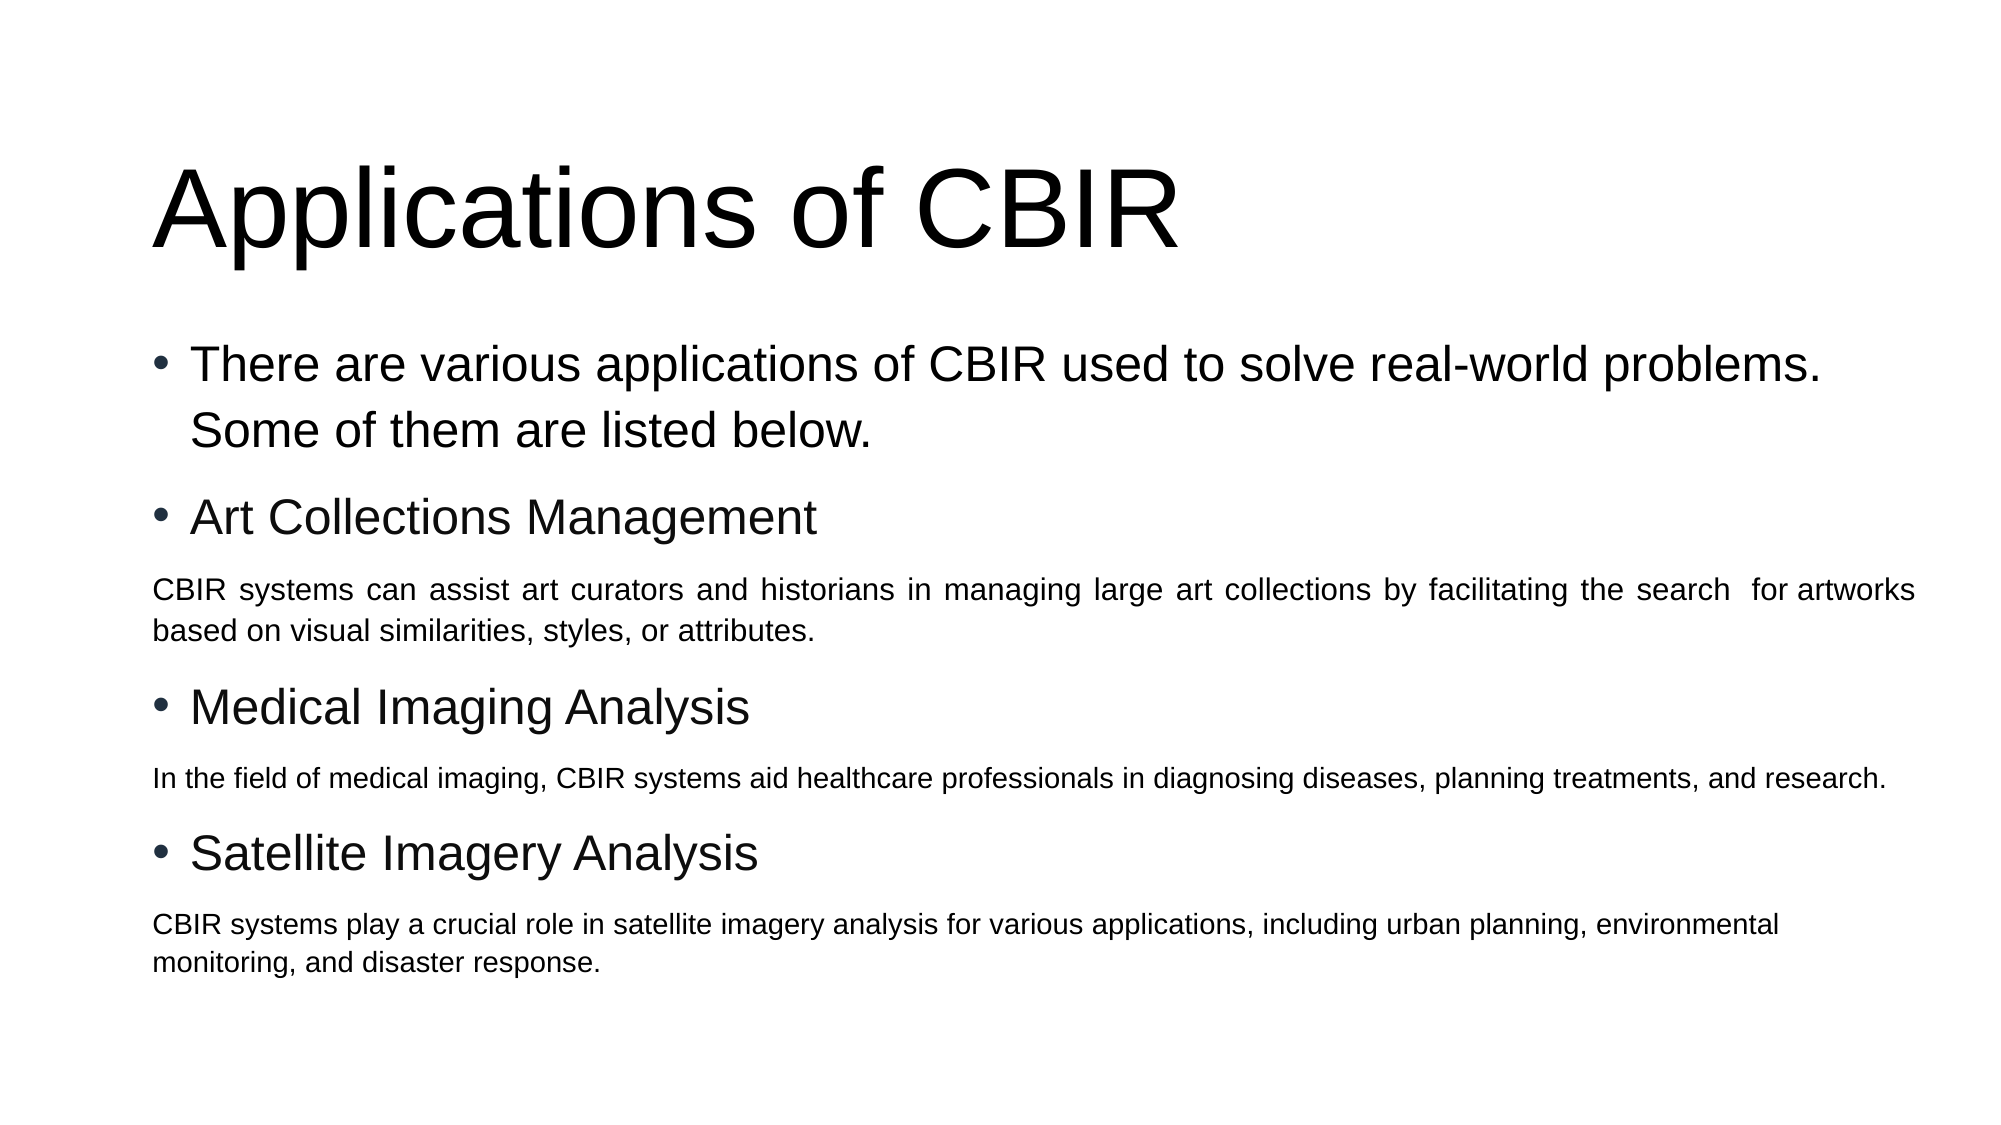

# Applications of CBIR
There are various applications of CBIR used to solve real-world problems. Some of them are listed below.
Art Collections Management
CBIR systems can assist art curators and historians in managing large art collections by facilitating the search  for artworks based on visual similarities, styles, or attributes.
Medical Imaging Analysis
In the field of medical imaging, CBIR systems aid healthcare professionals in diagnosing diseases, planning treatments, and research.
Satellite Imagery Analysis
CBIR systems play a crucial role in satellite imagery analysis for various applications, including urban planning, environmental monitoring, and disaster response.